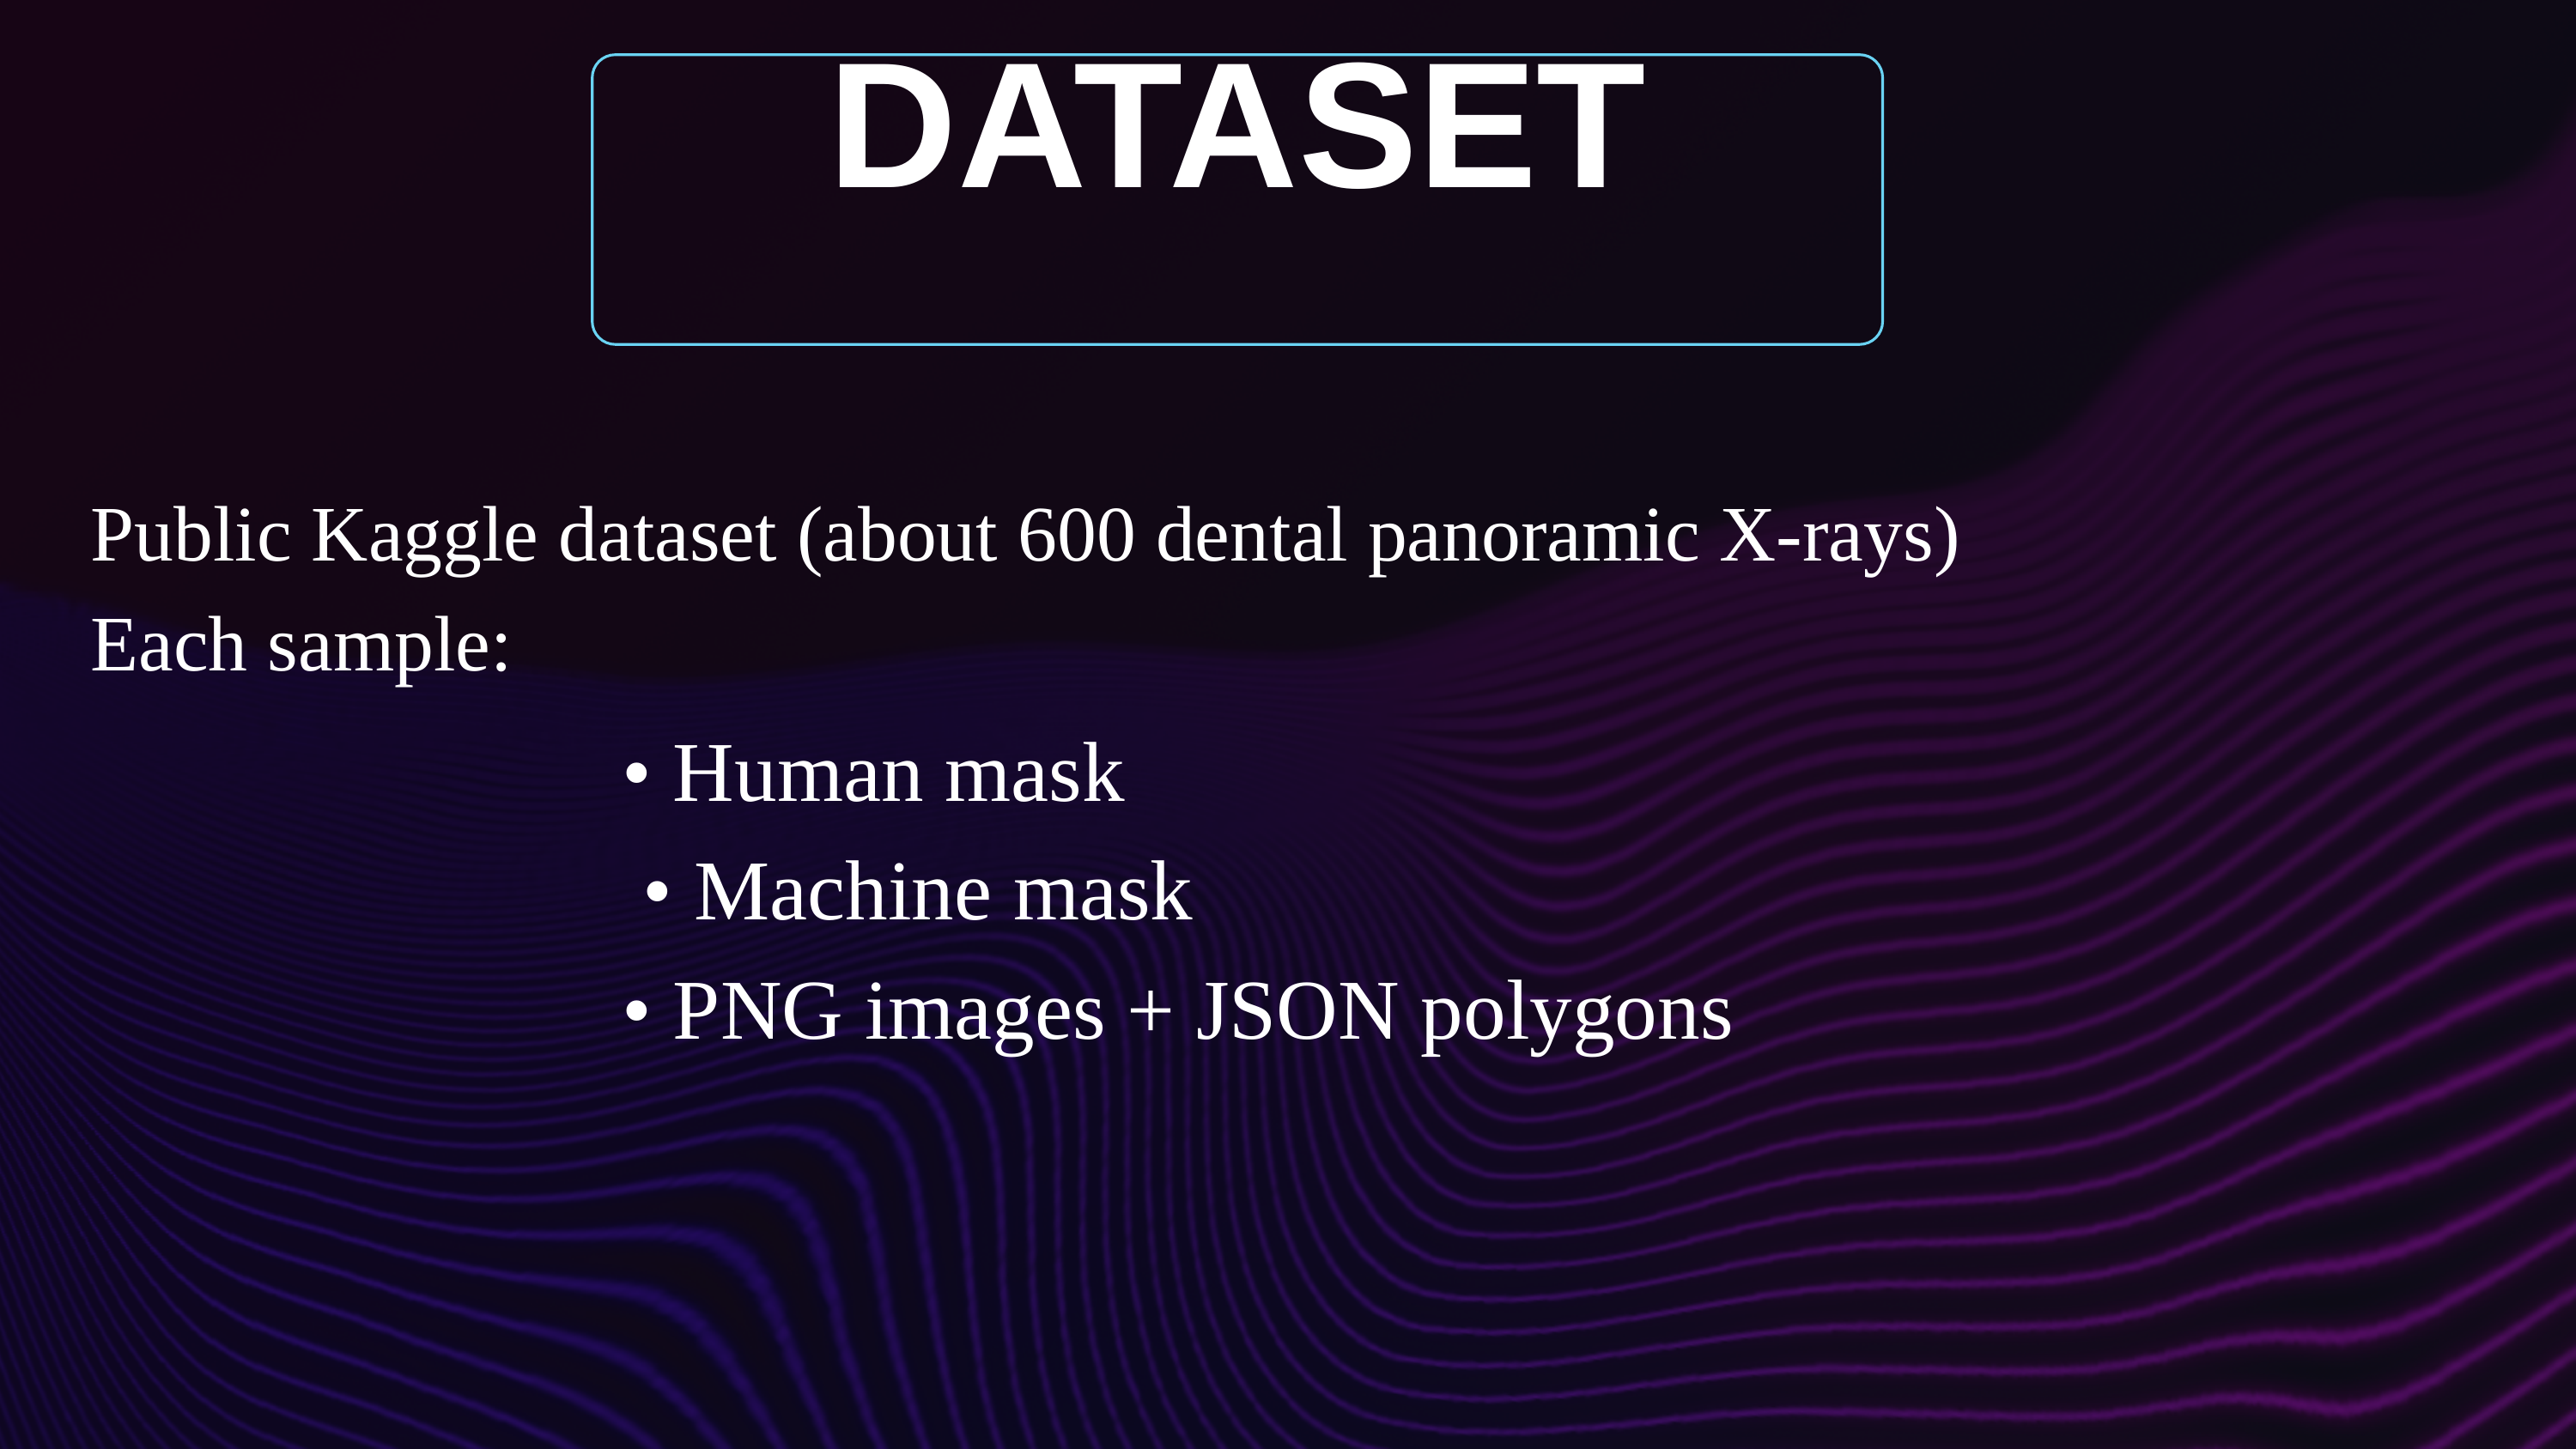

DATASET

Public Kaggle dataset (about 600 dental panoramic X-rays)
Each sample:

• Human mask
 • Machine mask
• PNG images + JSON polygons